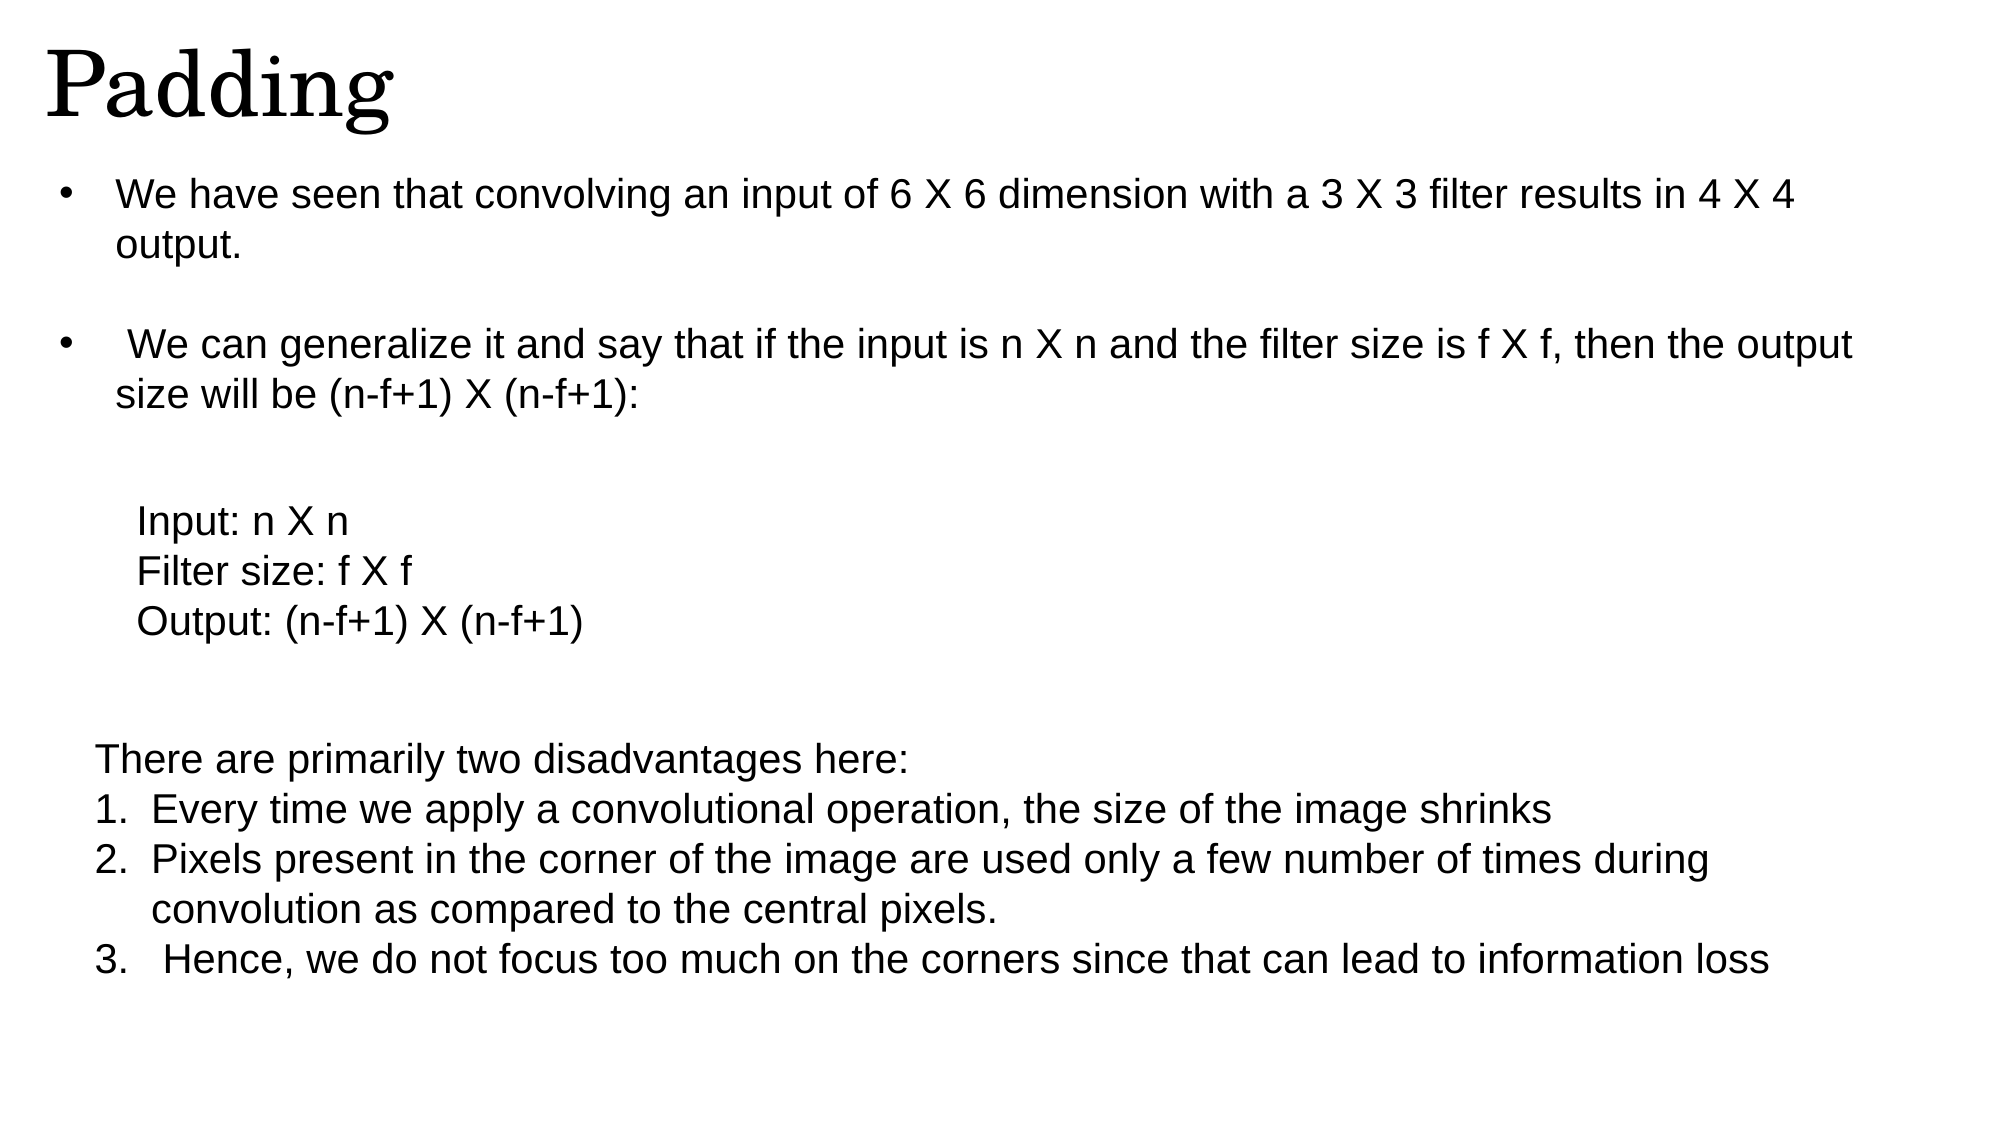

# Padding
We have seen that convolving an input of 6 X 6 dimension with a 3 X 3 filter results in 4 X 4 output.

 We can generalize it and say that if the input is n X n and the filter size is f X f, then the output size will be (n-f+1) X (n-f+1):
Input: n X n
Filter size: f X f
Output: (n-f+1) X (n-f+1)
There are primarily two disadvantages here:
Every time we apply a convolutional operation, the size of the image shrinks
Pixels present in the corner of the image are used only a few number of times during convolution as compared to the central pixels.
 Hence, we do not focus too much on the corners since that can lead to information loss